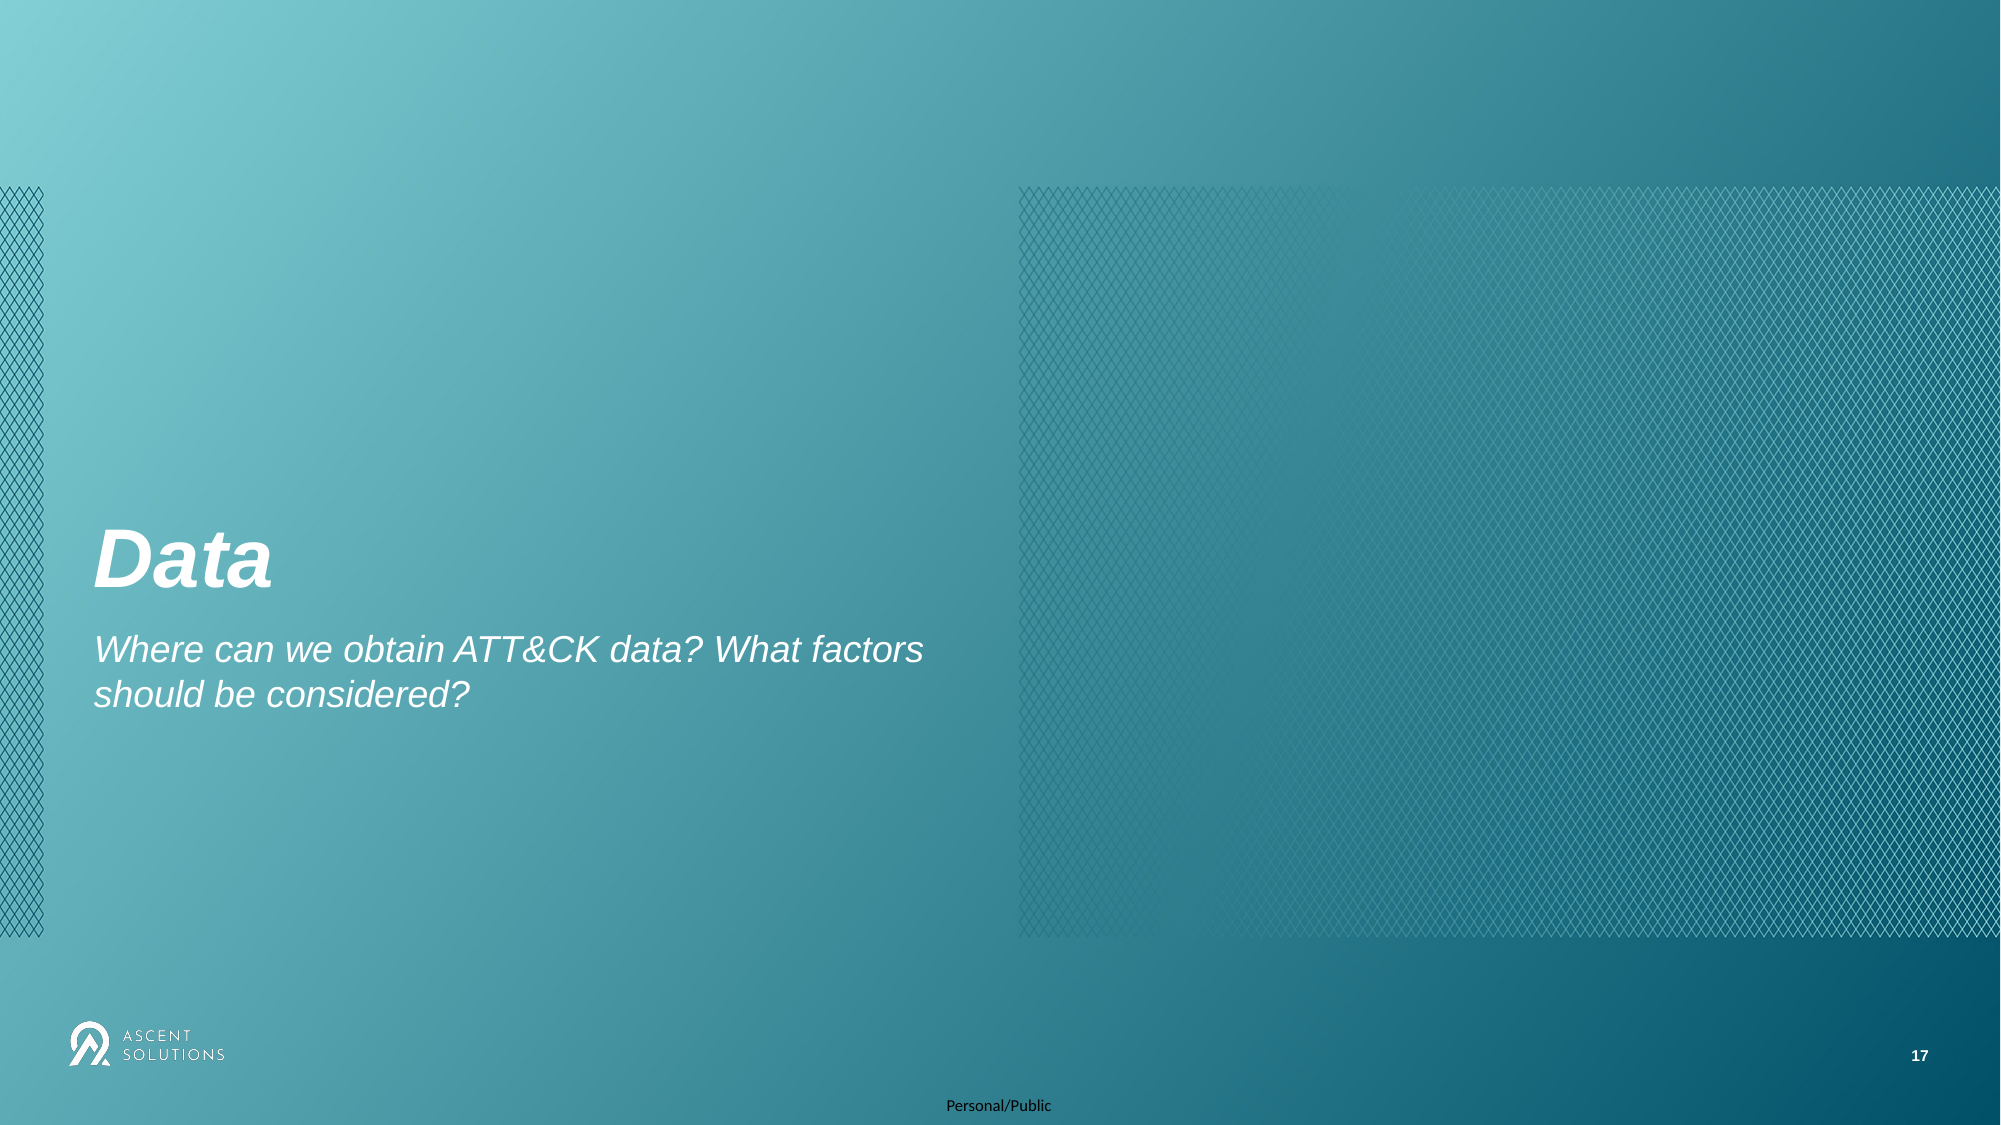

# Data
Where can we obtain ATT&CK data? What factors should be considered?
17